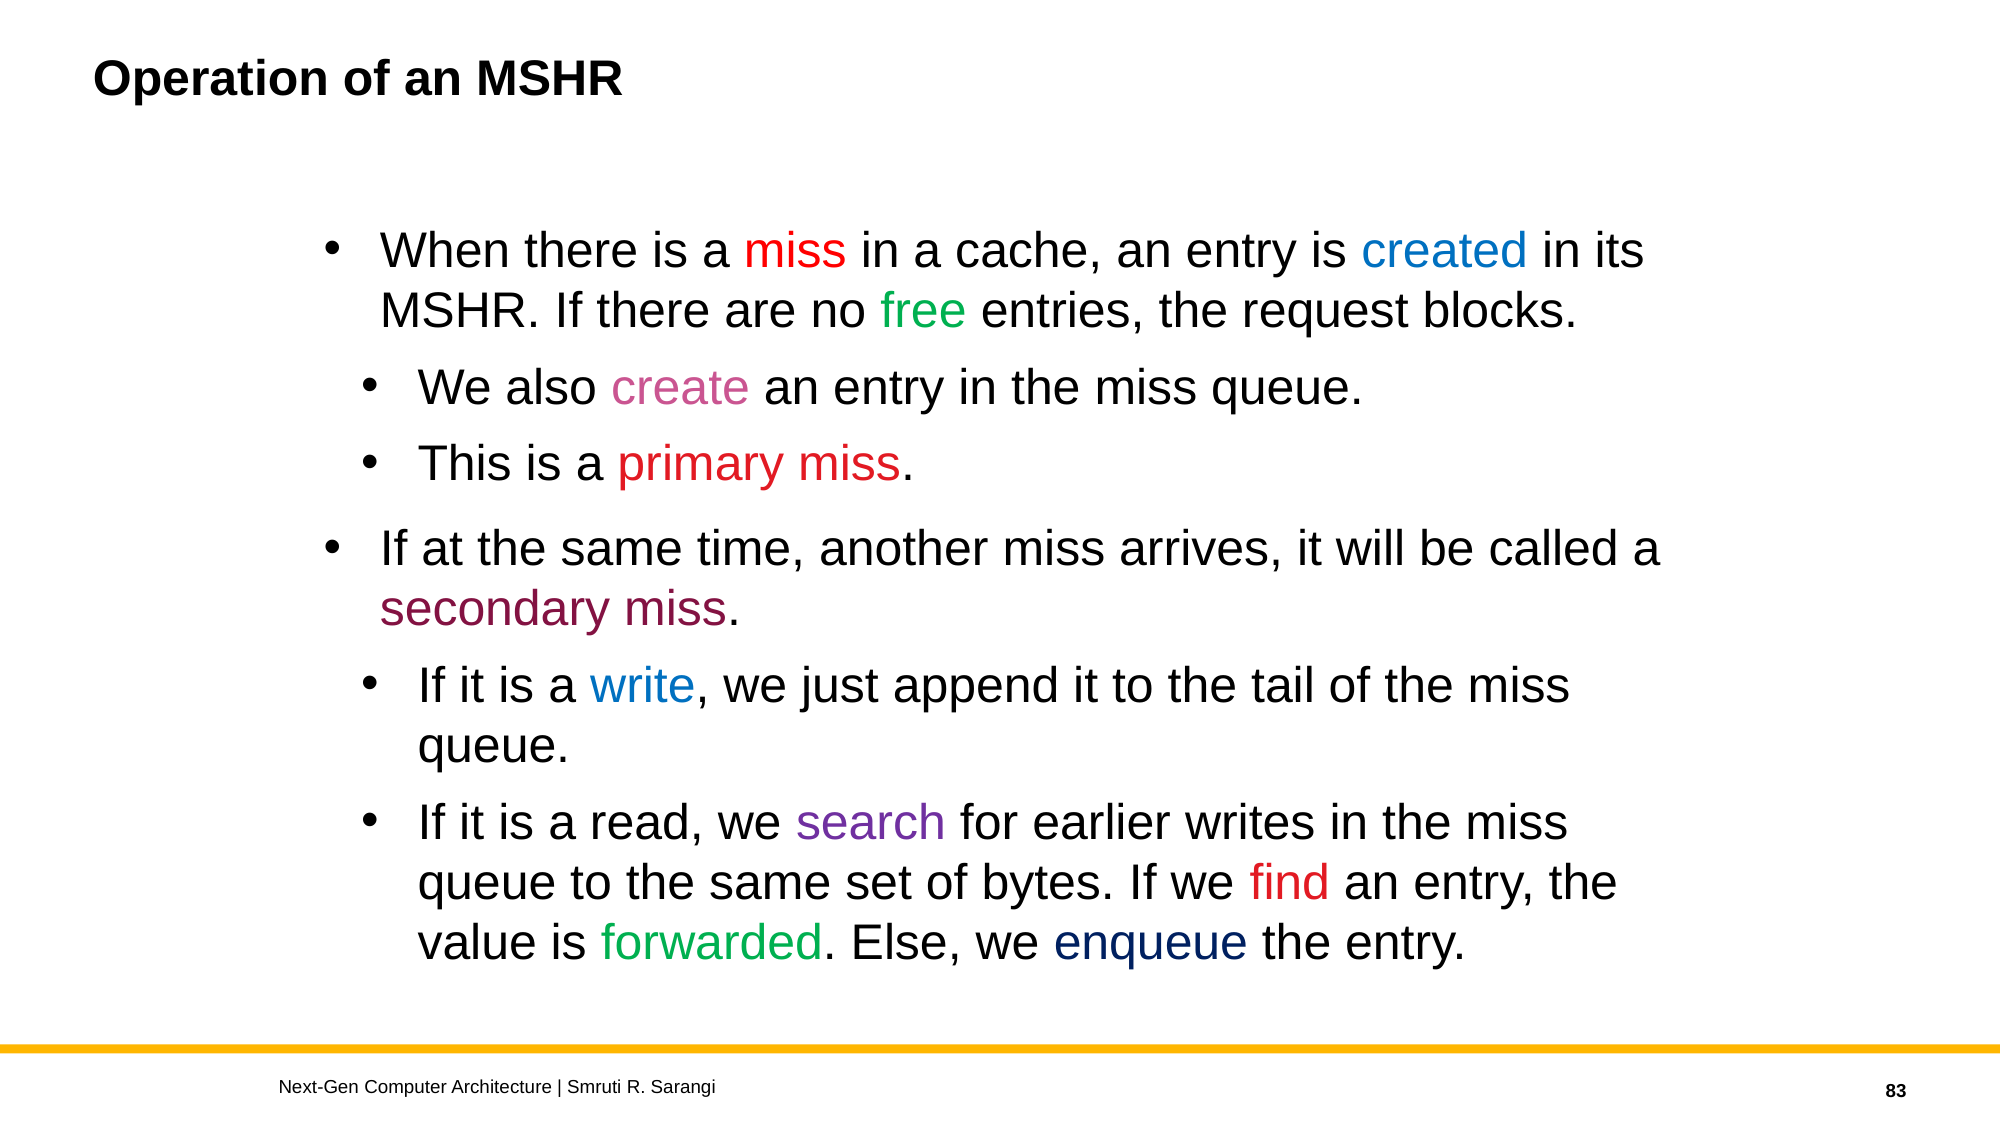

# Operation of an MSHR
When there is a miss in a cache, an entry is created in its MSHR. If there are no free entries, the request blocks.
We also create an entry in the miss queue.
This is a primary miss.
If at the same time, another miss arrives, it will be called a secondary miss.
If it is a write, we just append it to the tail of the miss queue.
If it is a read, we search for earlier writes in the miss queue to the same set of bytes. If we find an entry, the value is forwarded. Else, we enqueue the entry.
Next-Gen Computer Architecture | Smruti R. Sarangi
83